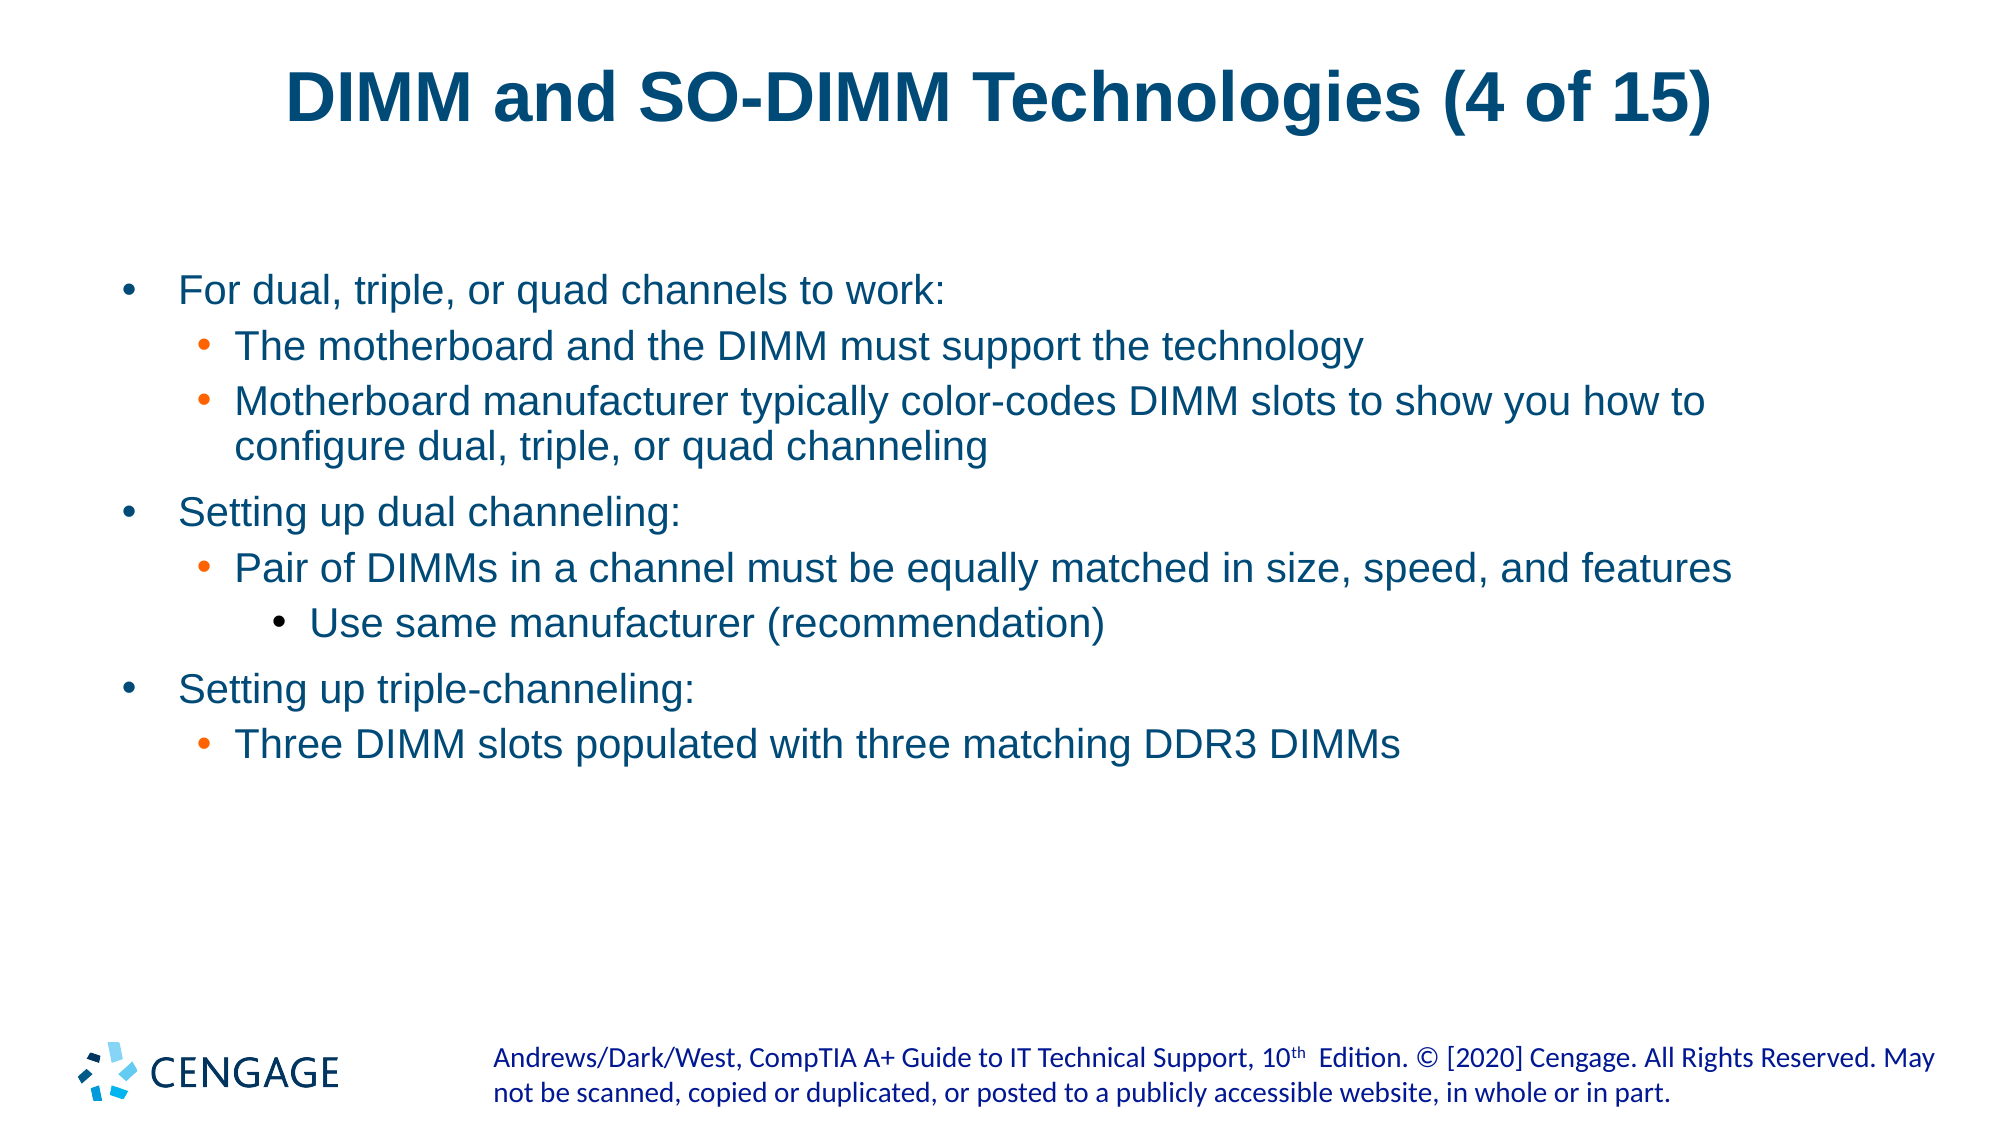

# DIMM and SO-DIMM Technologies (4 of 15)
For dual, triple, or quad channels to work:
The motherboard and the DIMM must support the technology
Motherboard manufacturer typically color-codes DIMM slots to show you how to configure dual, triple, or quad channeling
Setting up dual channeling:
Pair of DIMMs in a channel must be equally matched in size, speed, and features
Use same manufacturer (recommendation)
Setting up triple-channeling:
Three DIMM slots populated with three matching DDR3 DIMMs